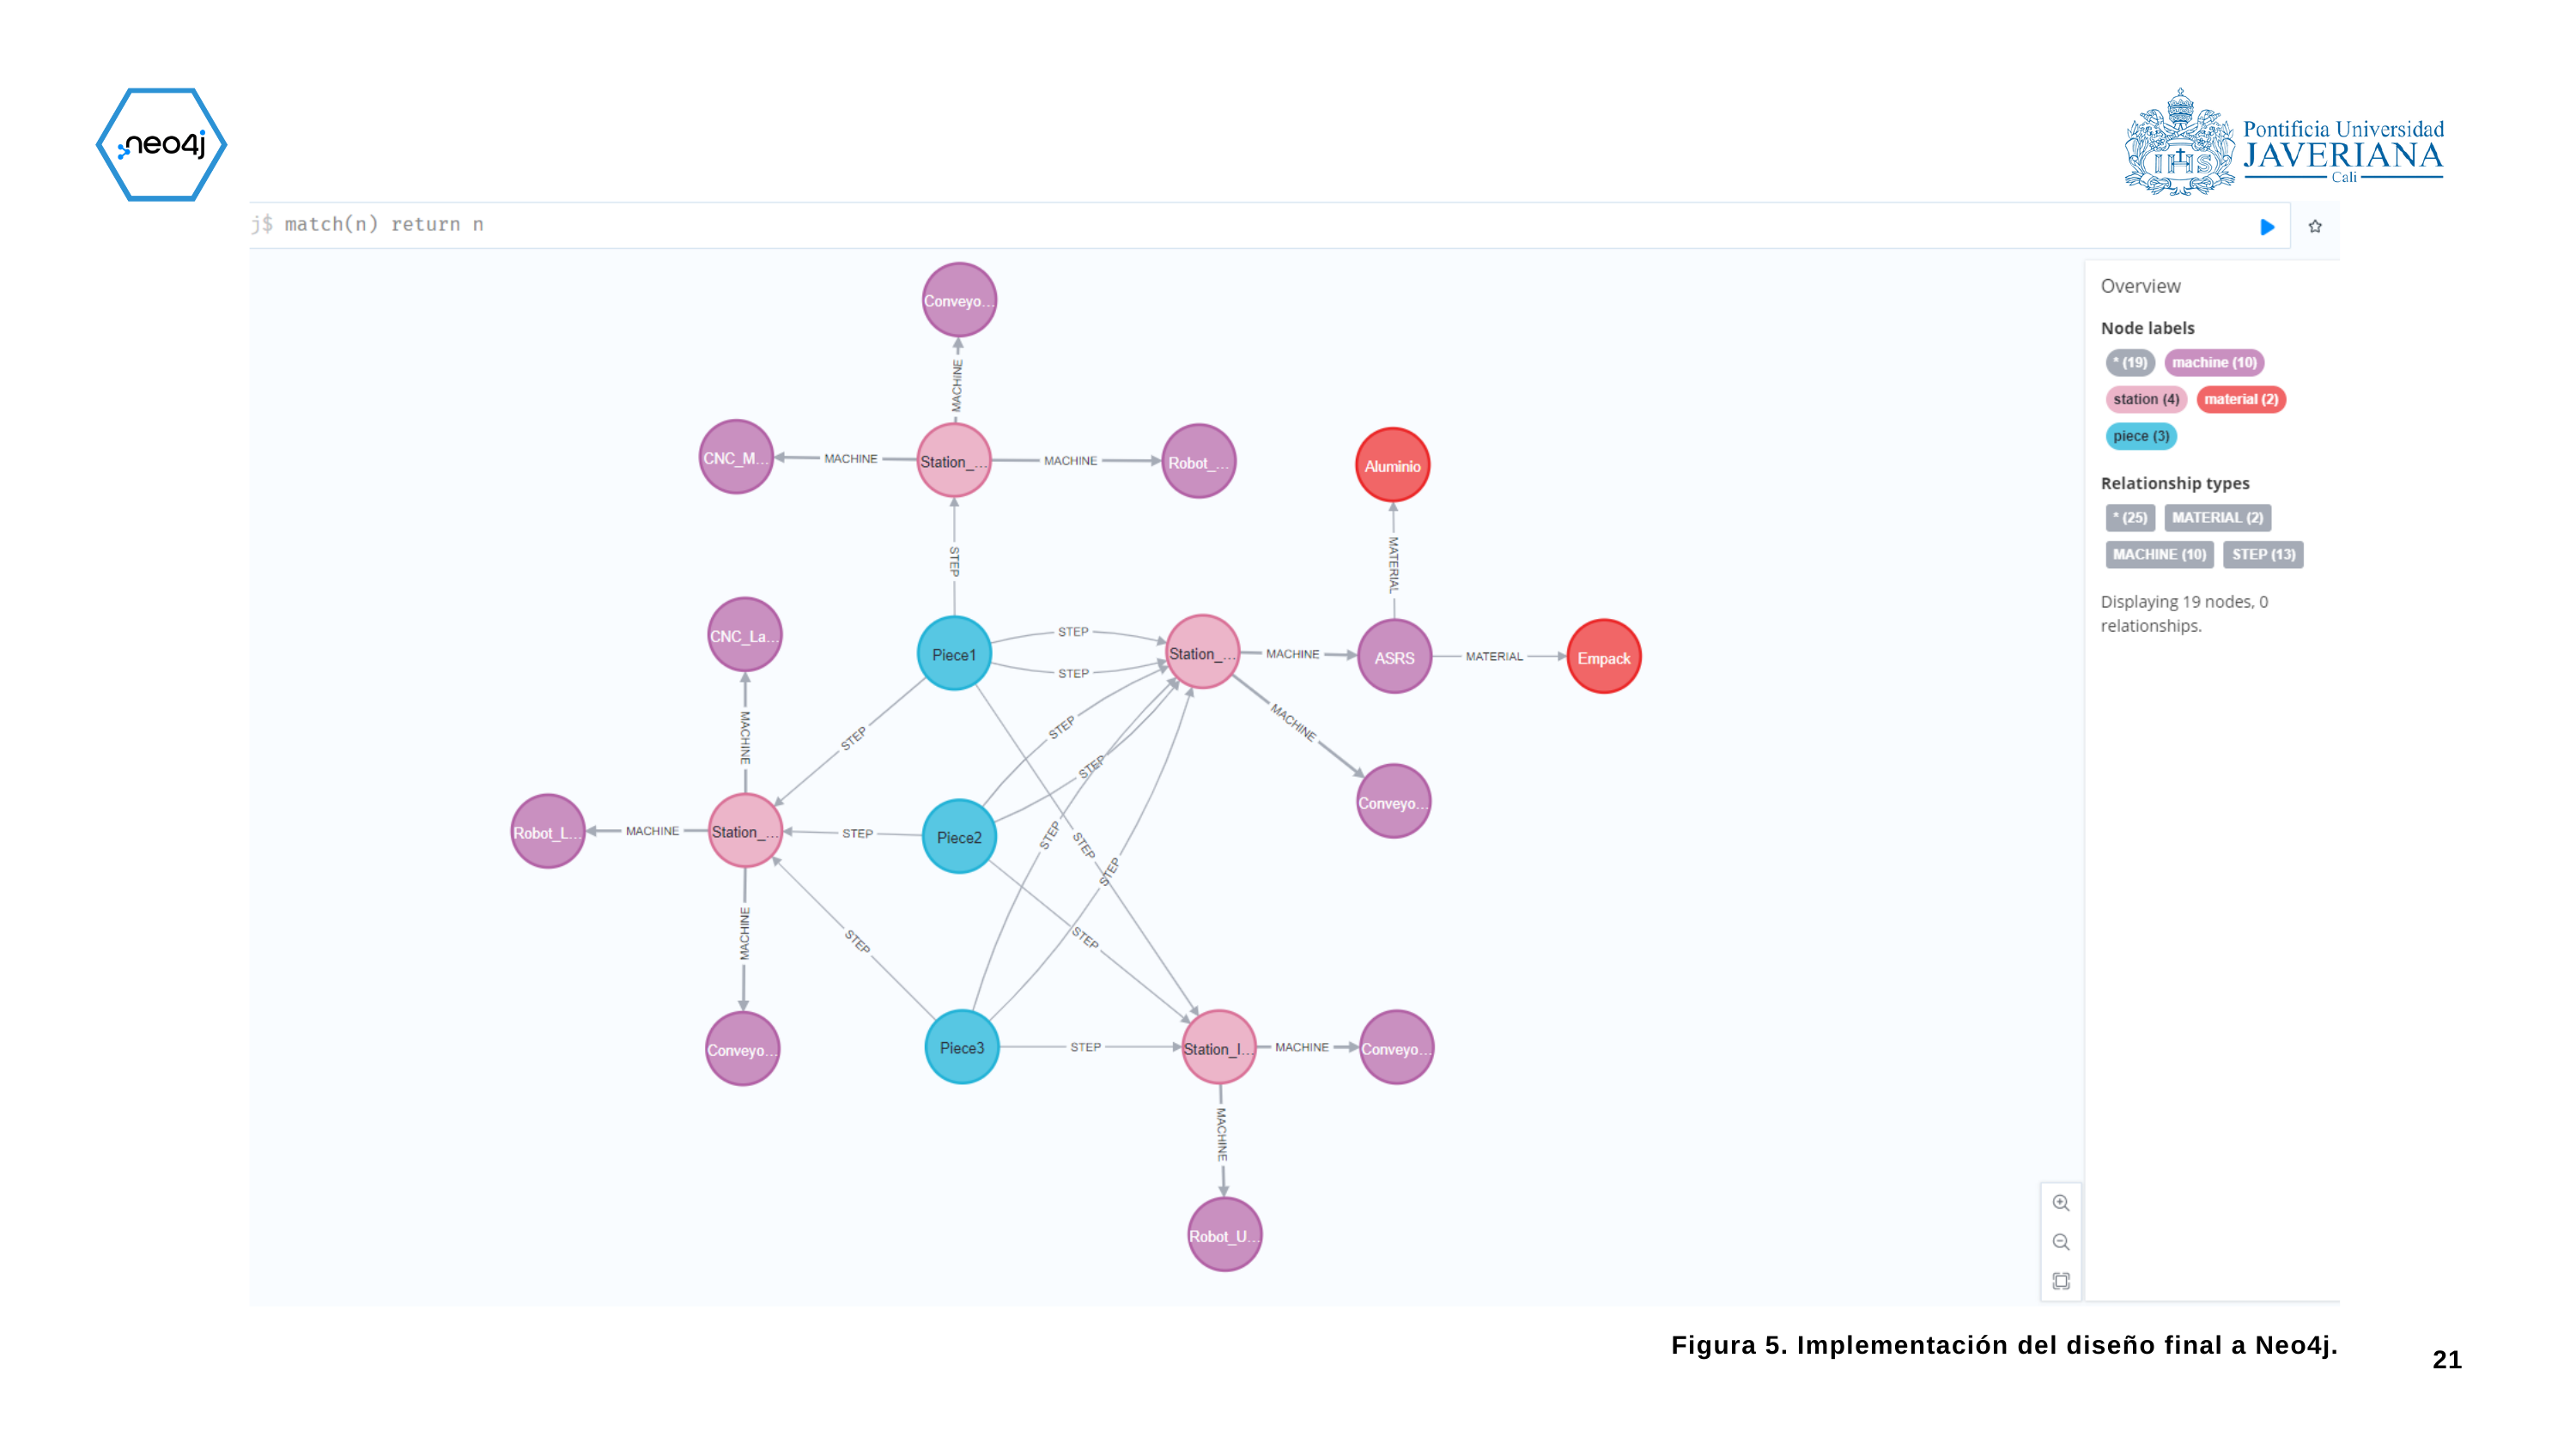

Figura 5. Implementación del diseño final a Neo4j.
21